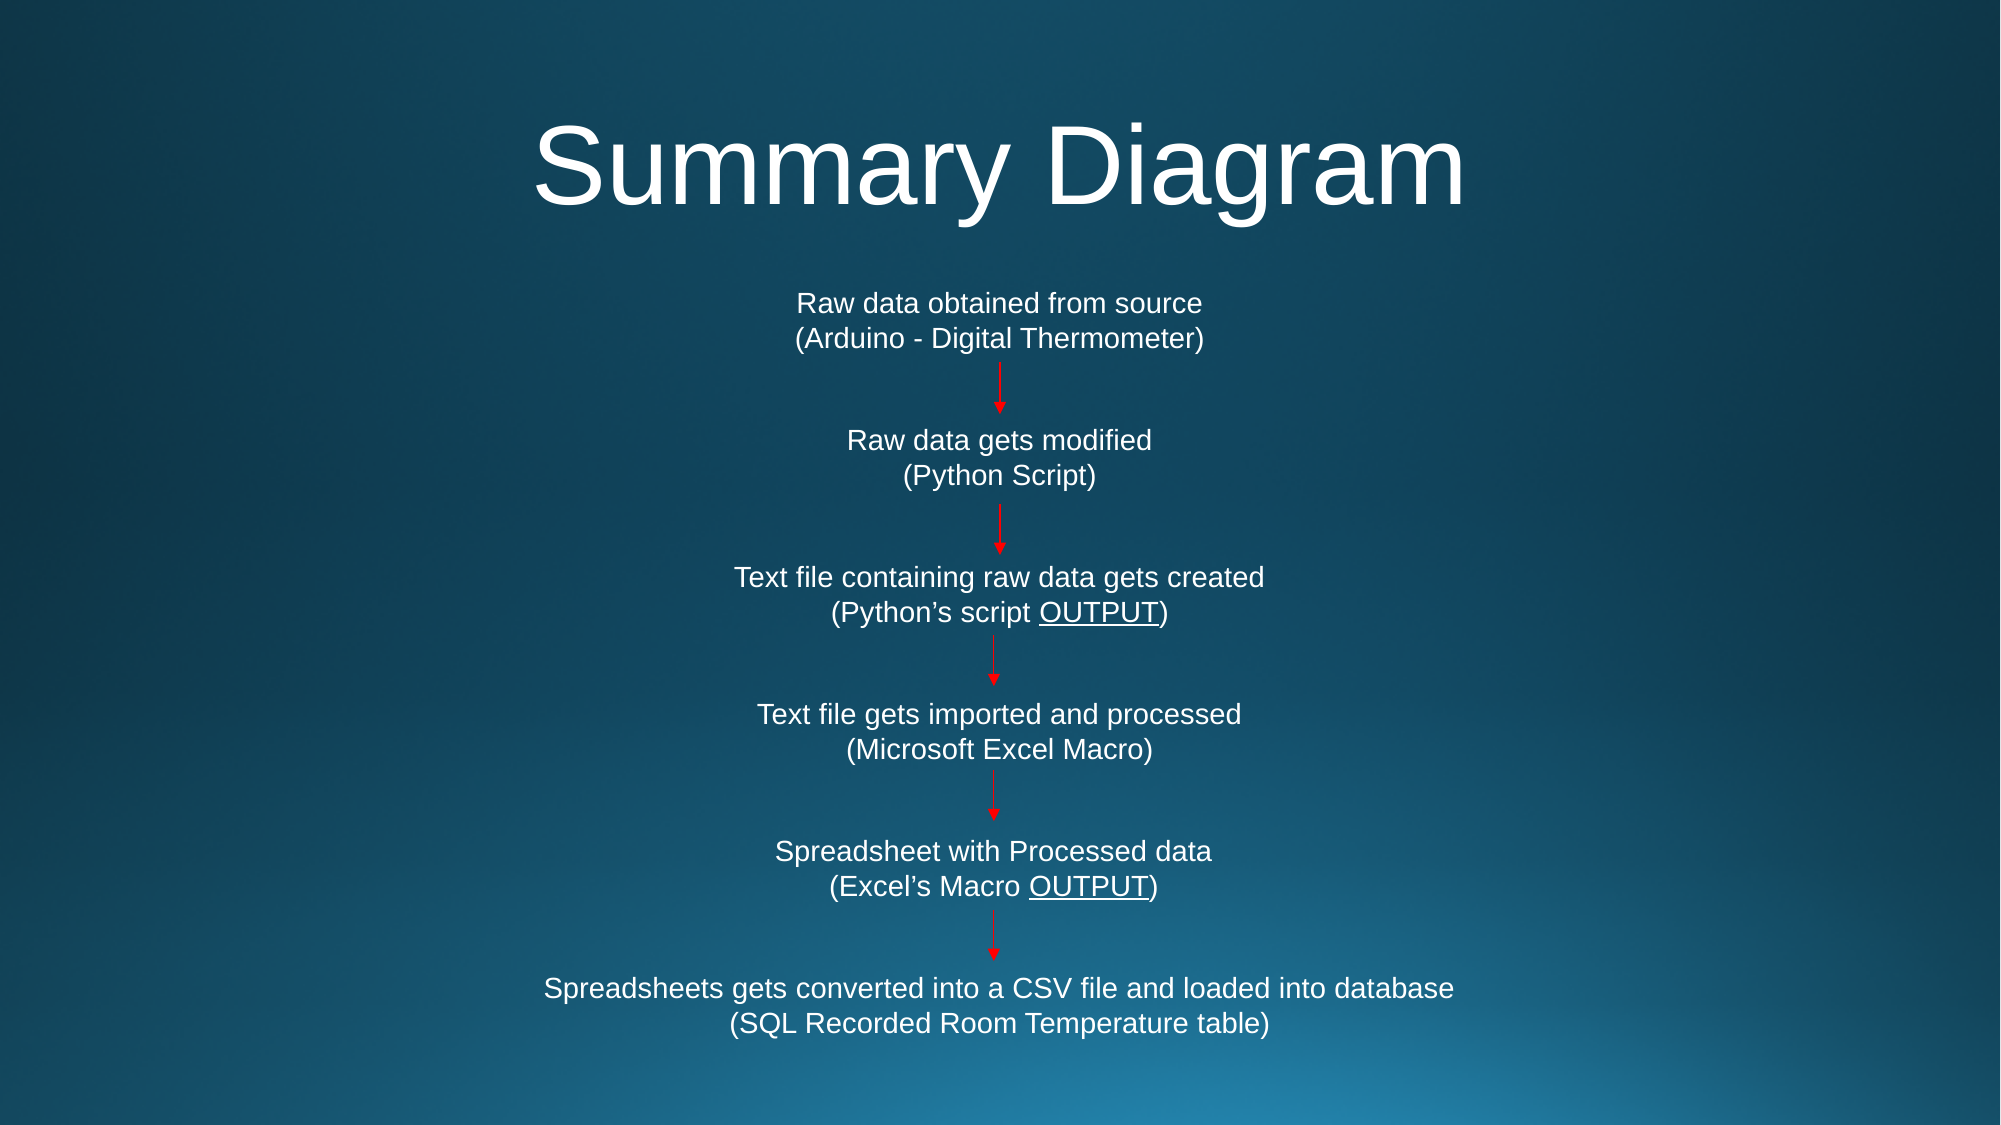

# Summary Diagram
Raw data obtained from source
(Arduino - Digital Thermometer)
Raw data gets modified
(Python Script)
Text file containing raw data gets created
(Python’s script OUTPUT)
Text file gets imported and processed
(Microsoft Excel Macro)
Spreadsheet with Processed data
(Excel’s Macro OUTPUT)
Spreadsheets gets converted into a CSV file and loaded into database
(SQL Recorded Room Temperature table)